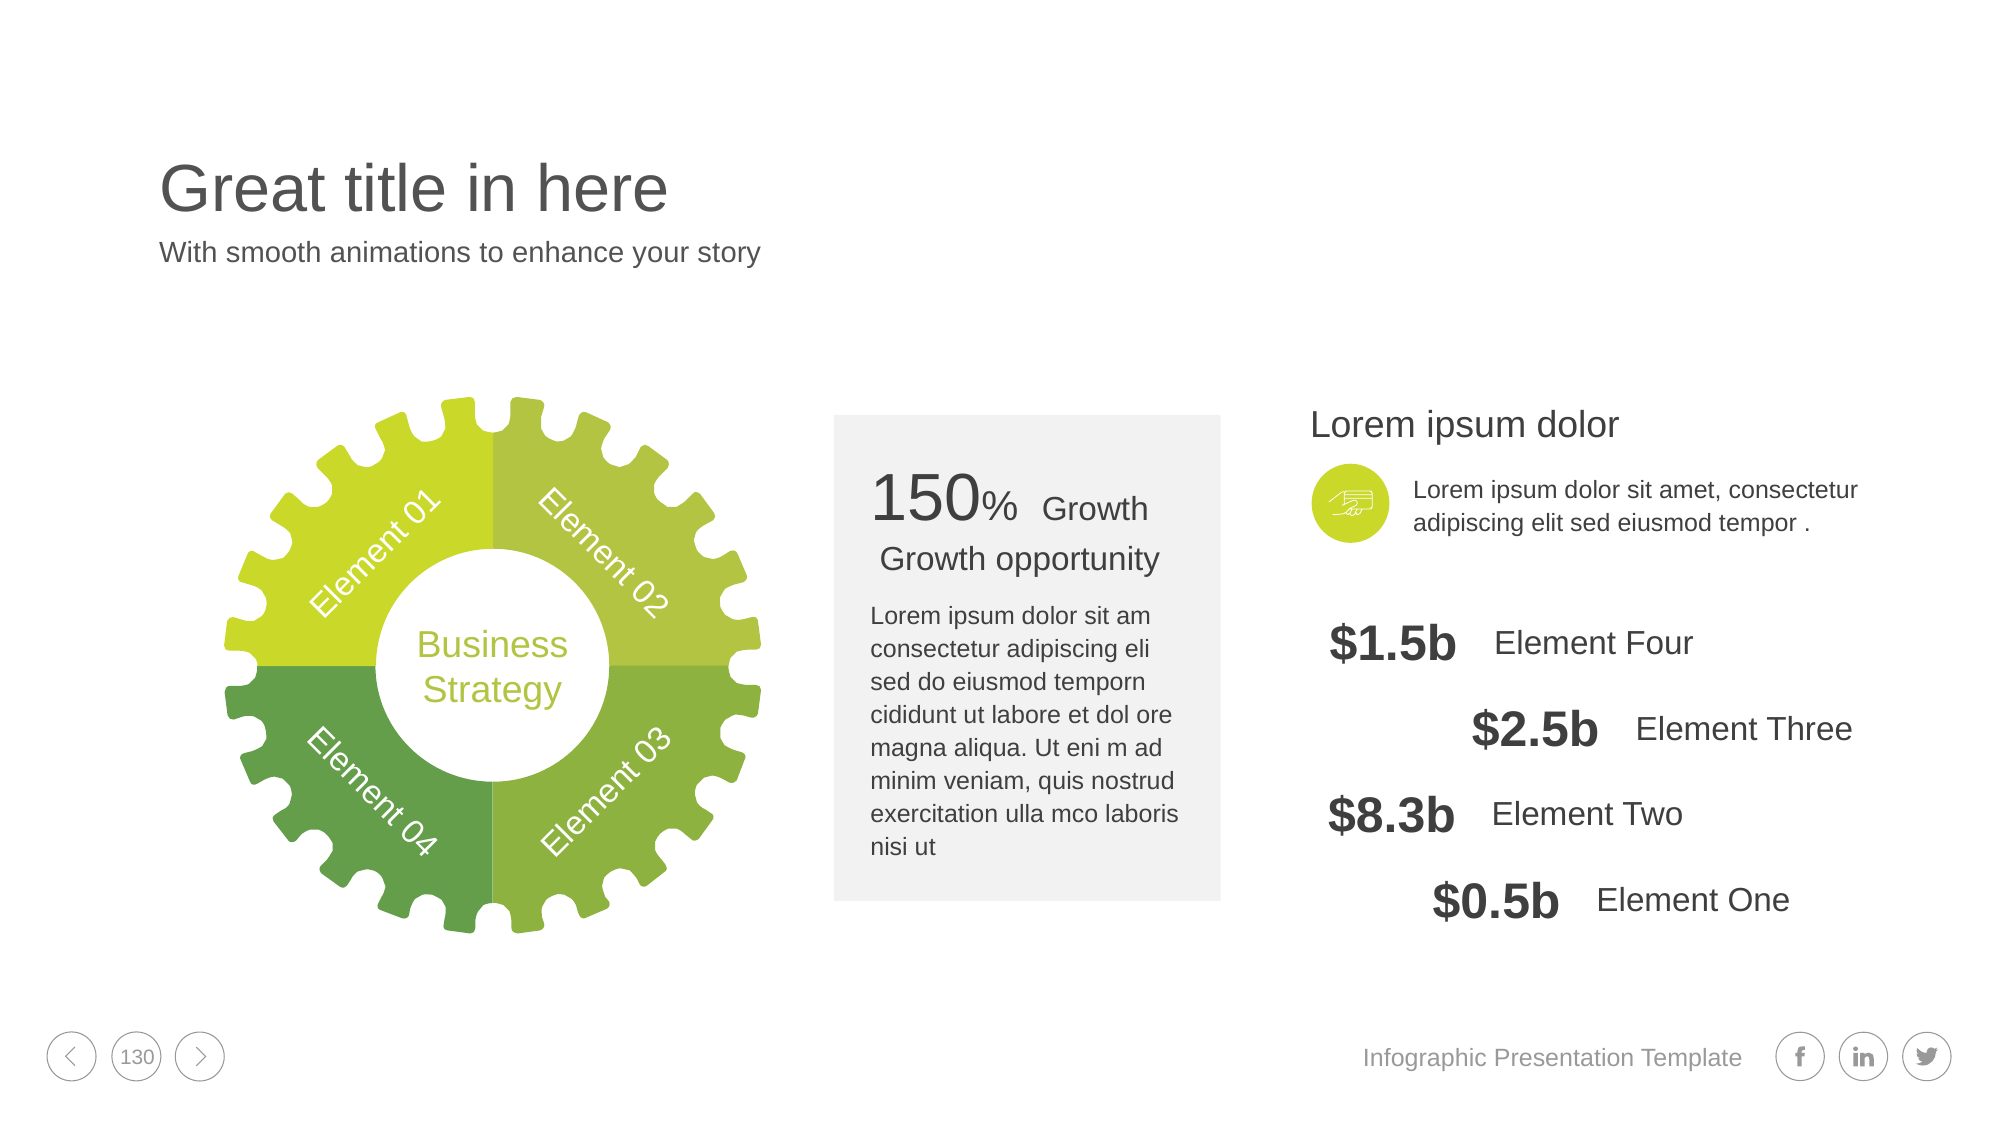

Great title in here
With smooth animations to enhance your story
Lorem ipsum dolor
Lorem ipsum dolor sit amet, consectetur adipiscing elit sed eiusmod tempor .

Element 01
Element 02
Business Strategy
Element 04
Element 03

150% Growth
Growth opportunity
Lorem ipsum dolor sit am consectetur adipiscing eli sed do eiusmod temporn cididunt ut labore et dol ore magna aliqua. Ut eni m ad minim veniam, quis nostrud exercitation ulla mco laboris nisi ut
$1.5b
Element Four
$2.5b
Element Three
$8.3b
Element Two
$0.5b
Element One
130